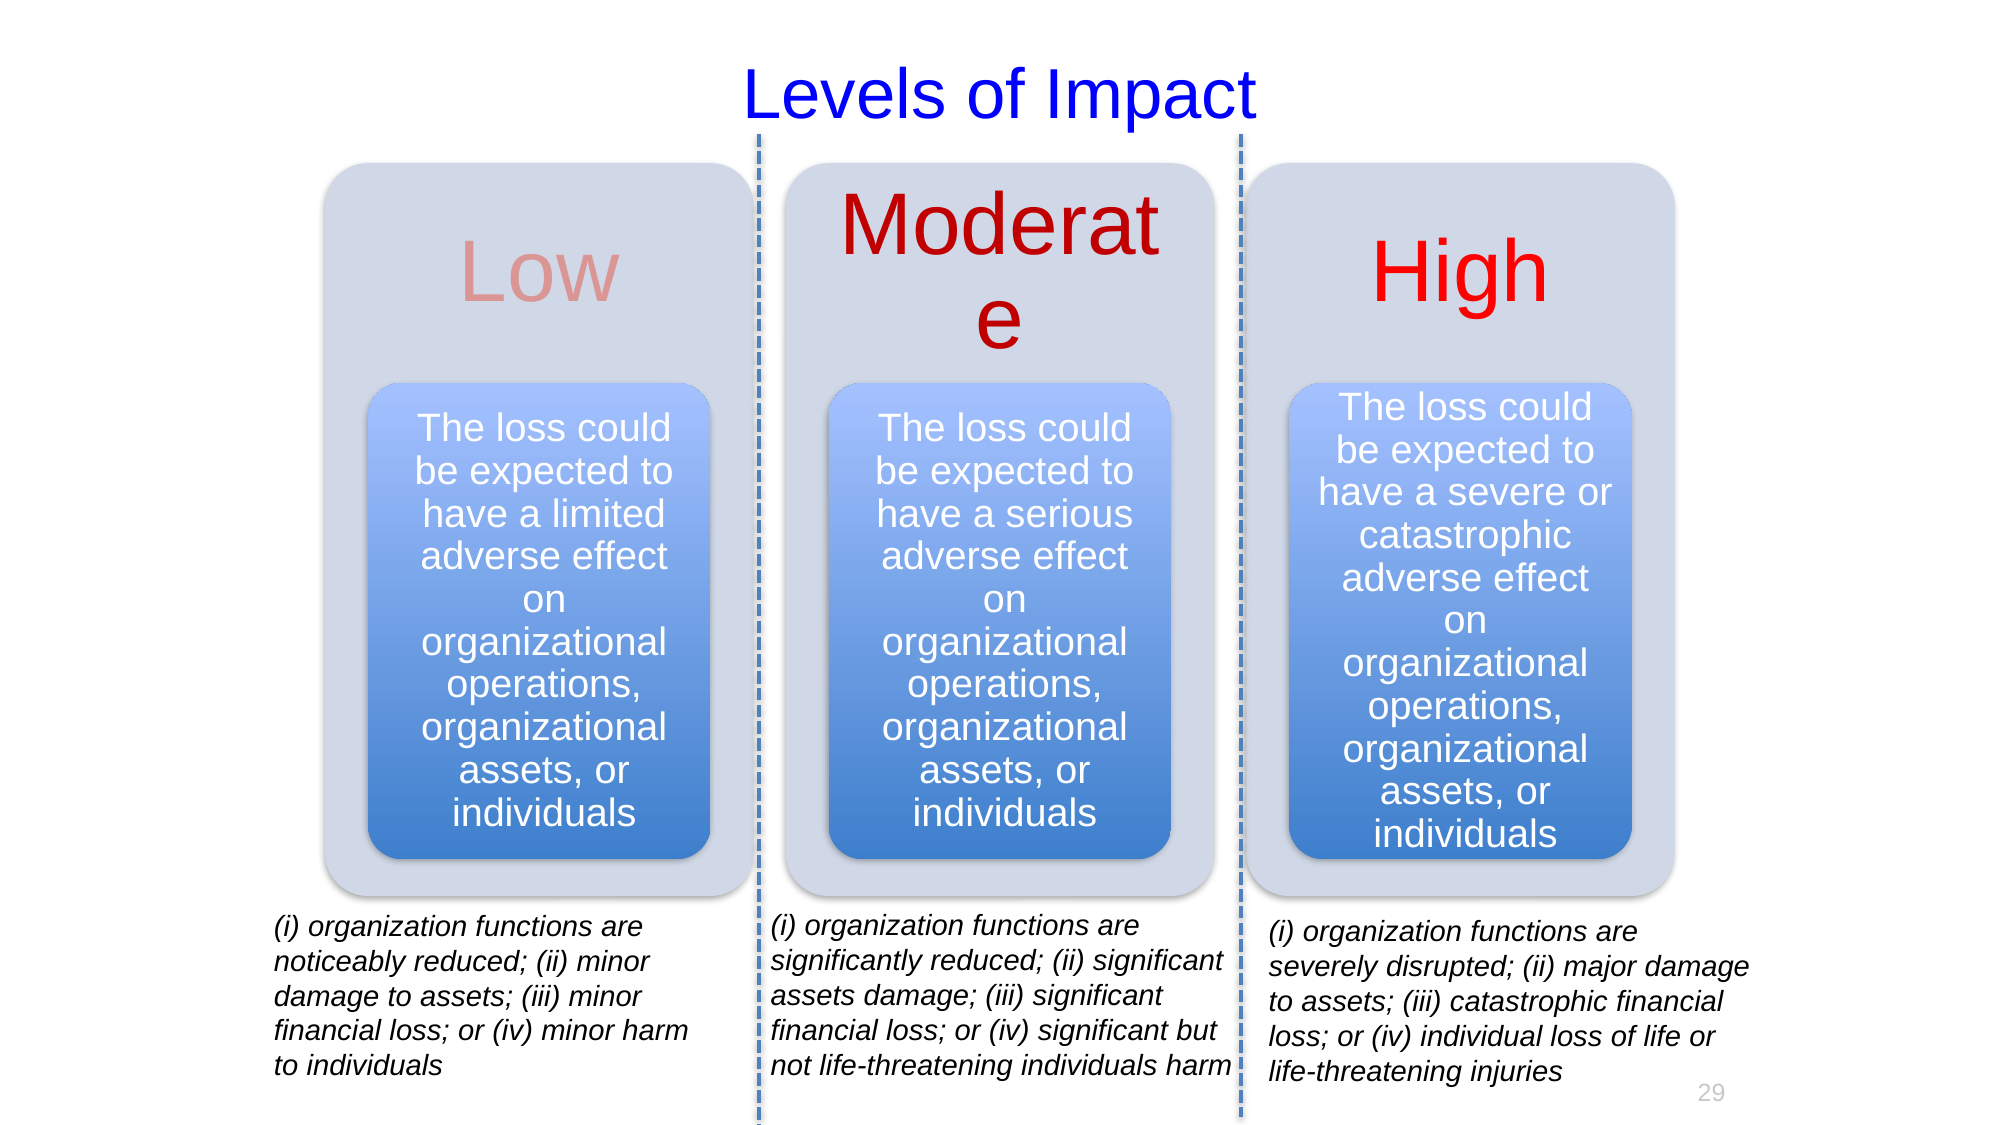

# Levels of Impact
Low
The loss could be expected to have a limited adverse effect on organizational operations, organizational assets, or individuals
Moderate
The loss could be expected to have a serious adverse effect on organizational operations, organizational assets, or individuals
High
The loss could be expected to have a severe or catastrophic adverse effect on organizational operations, organizational assets, or individuals
(i) organization functions are significantly reduced; (ii) significant assets damage; (iii) significant financial loss; or (iv) significant but not life-threatening individuals harm
(i) organization functions are noticeably reduced; (ii) minor damage to assets; (iii) minor financial loss; or (iv) minor harm to individuals
(i) organization functions are severely disrupted; (ii) major damage to assets; (iii) catastrophic financial loss; or (iv) individual loss of life or life-threatening injuries
29